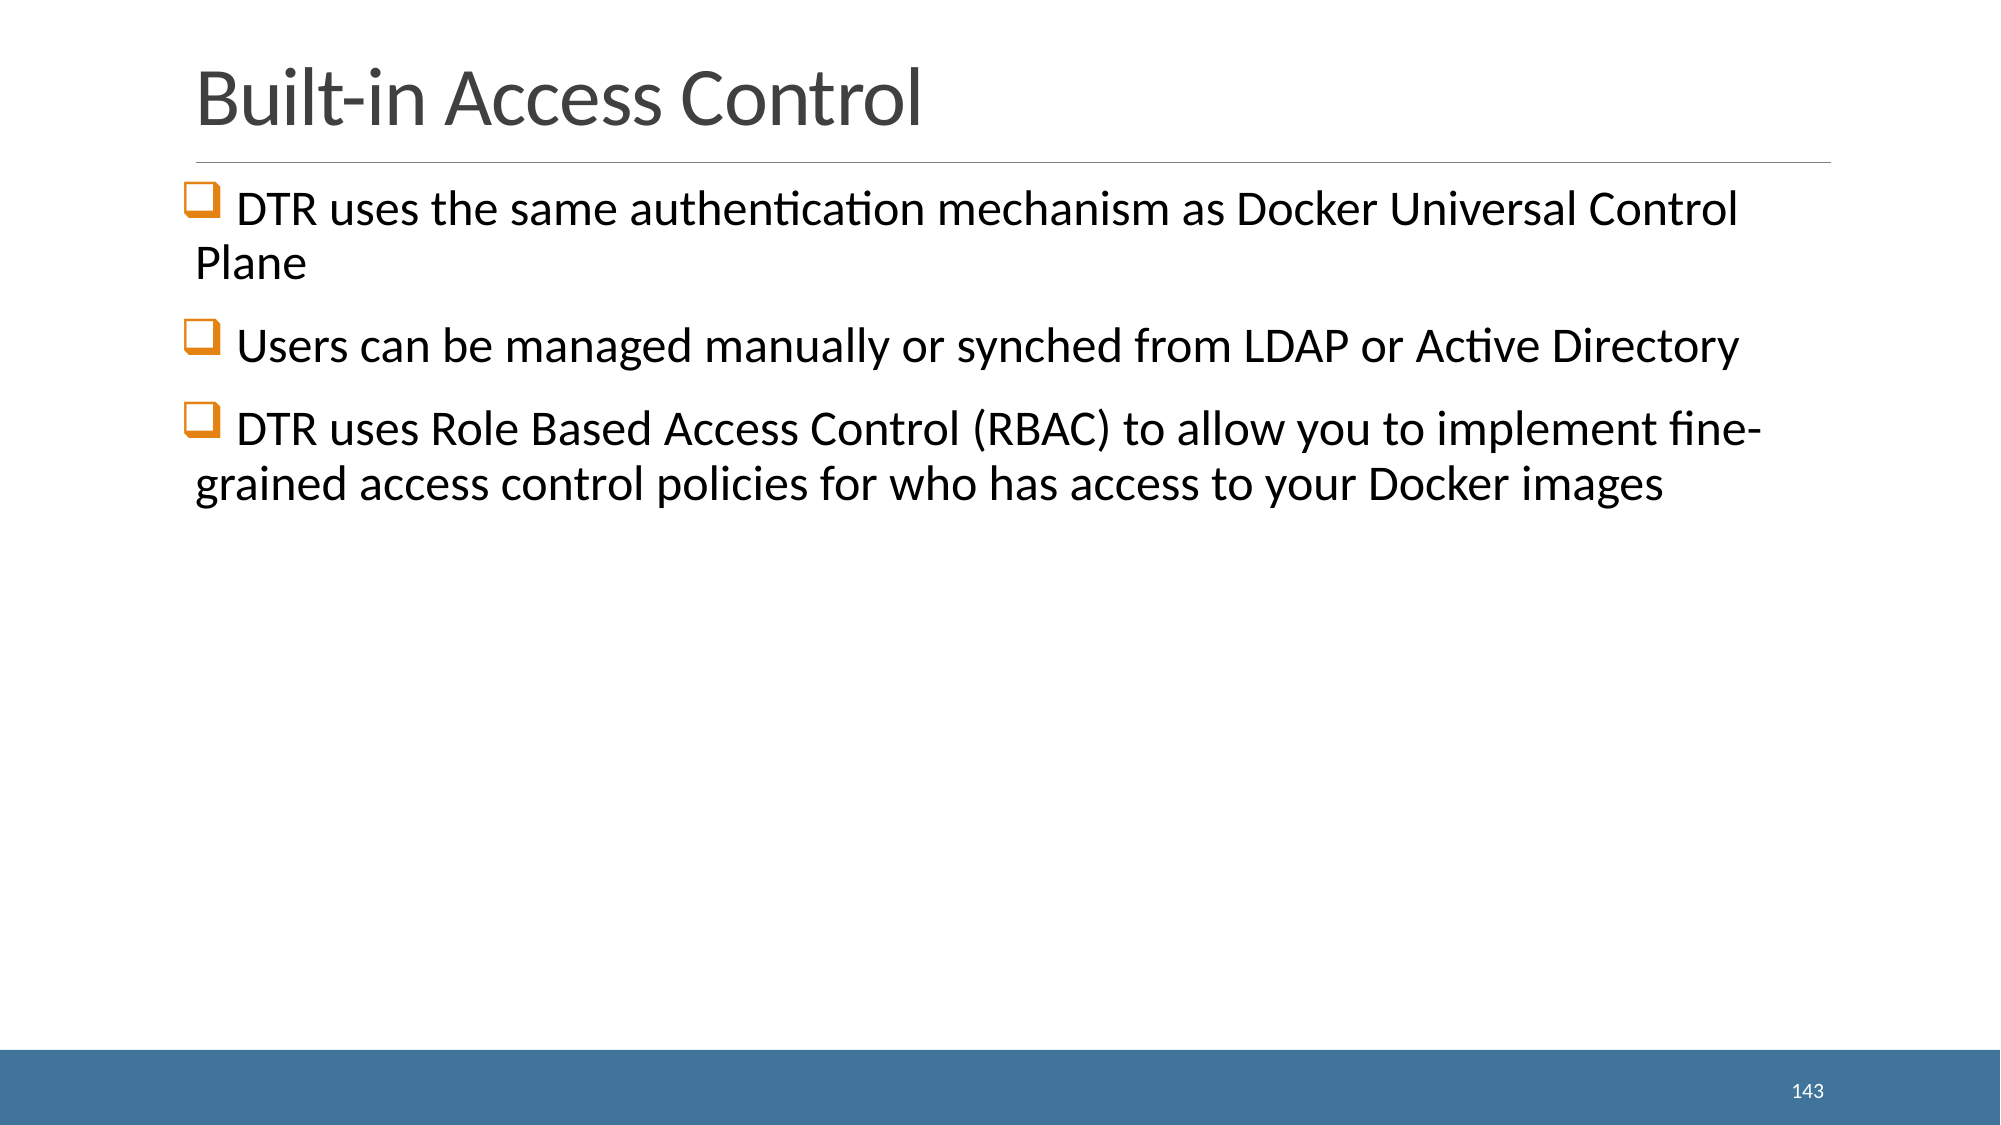

# Built-in Access Control
 DTR uses the same authentication mechanism as Docker Universal Control Plane
 Users can be managed manually or synched from LDAP or Active Directory
 DTR uses Role Based Access Control (RBAC) to allow you to implement fine-grained access control policies for who has access to your Docker images

143